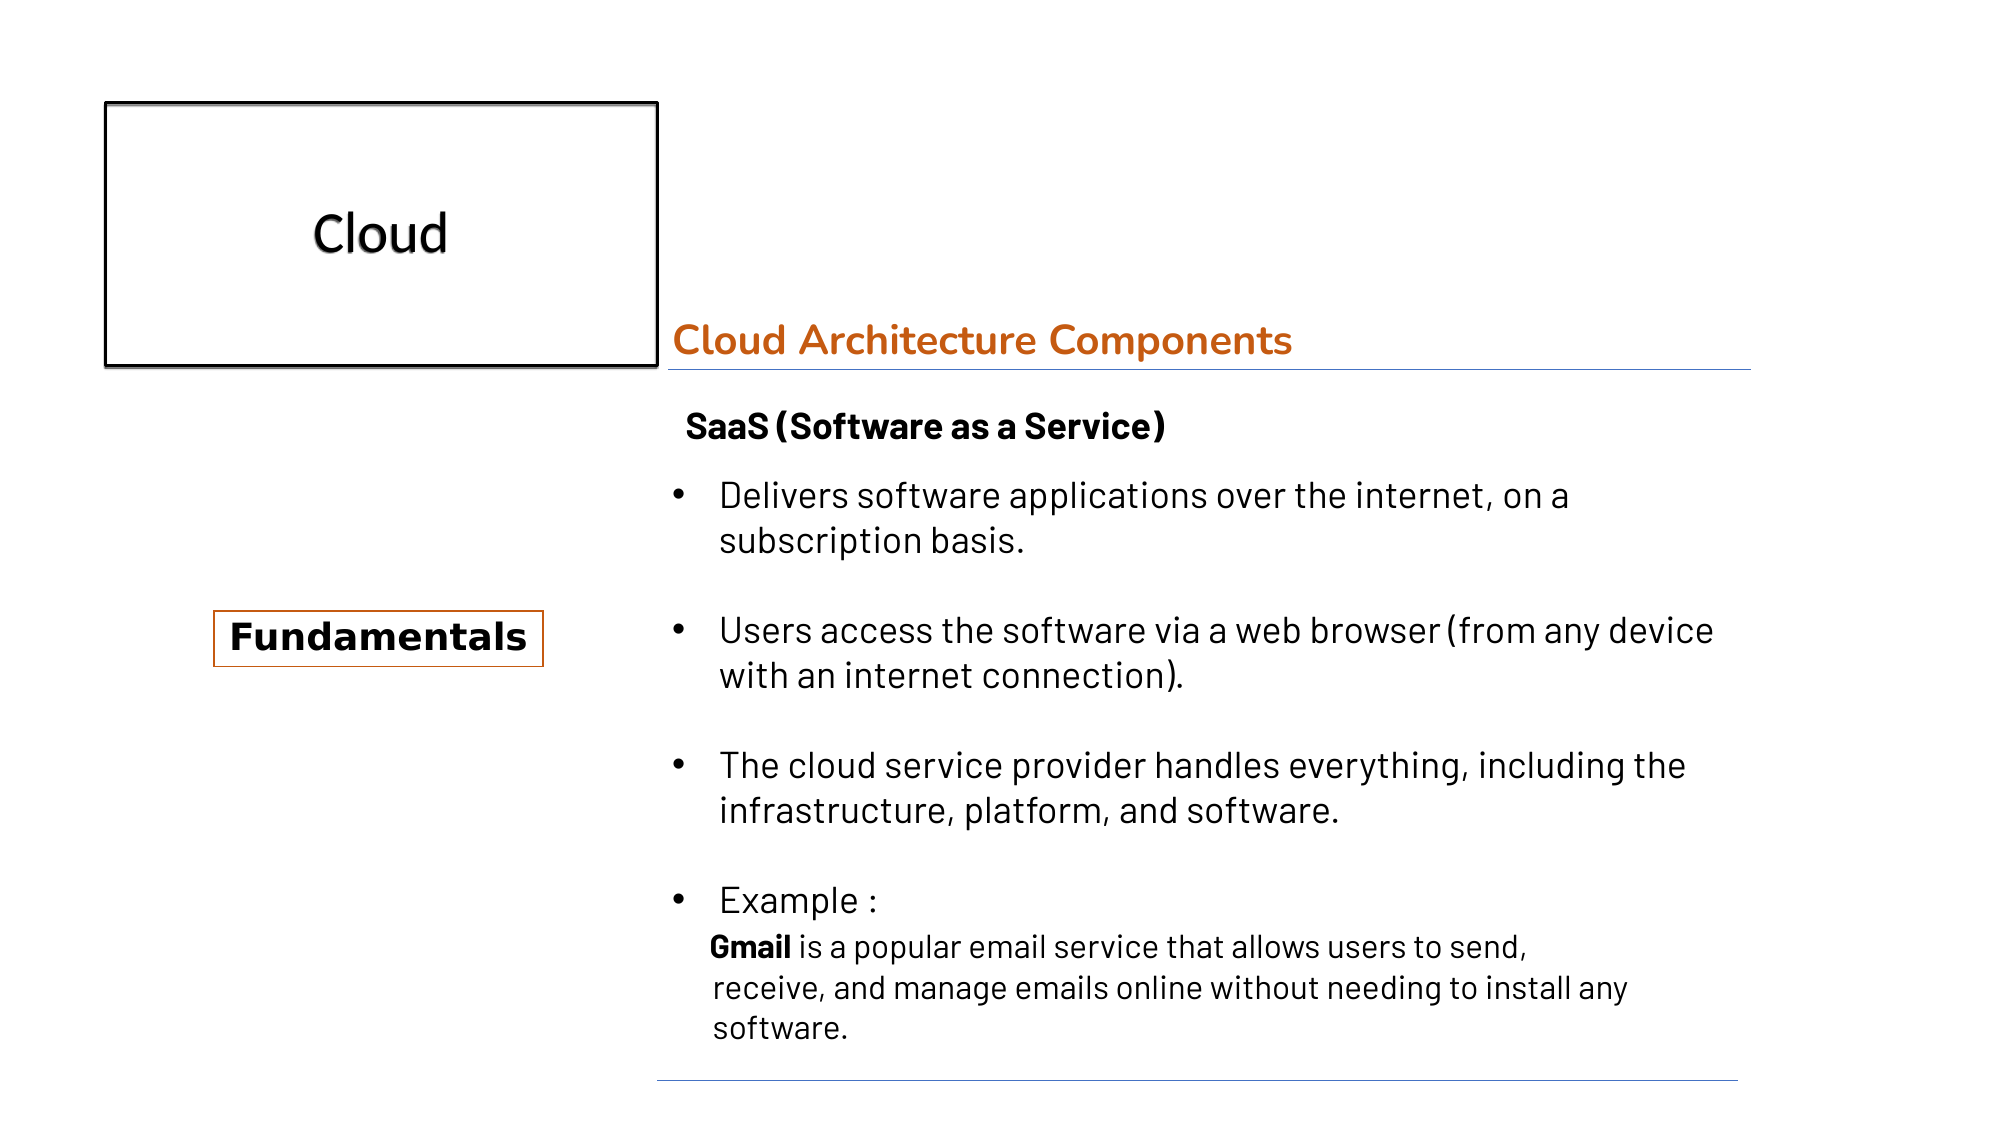

# Cloud
Cloud Architecture Components
SaaS (Software as a Service)
Delivers software applications over the internet, on a subscription basis.

Users access the software via a web browser (from any device with an internet connection).

The cloud service provider handles everything, including the infrastructure, platform, and software.

Example :
     Gmail is a popular email service that allows users to send,
      receive, and manage emails online without needing to install any
      software.
Fundamentals